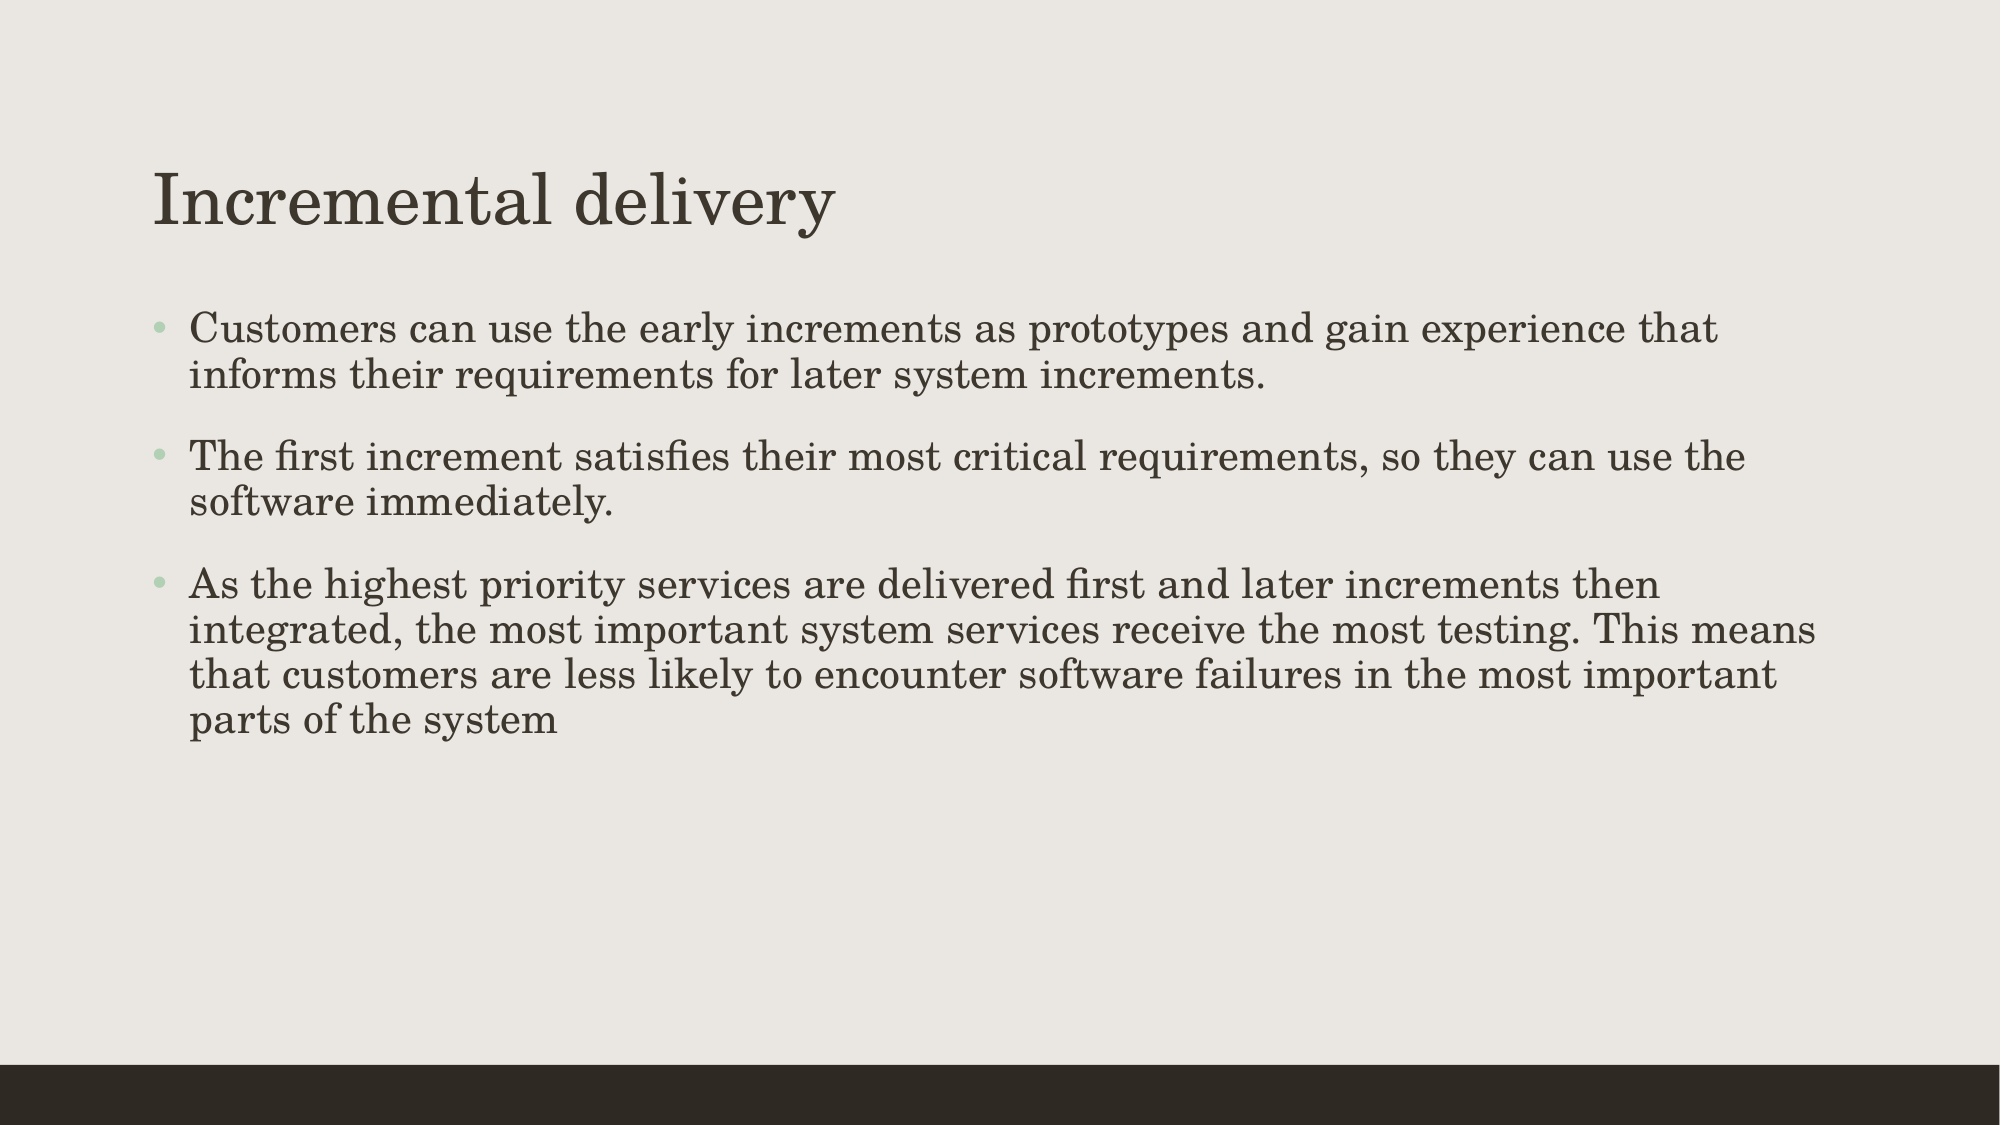

# Incremental delivery
Customers can use the early increments as prototypes and gain experience that informs their requirements for later system increments.
The first increment satisfies their most critical requirements, so they can use the software immediately.
As the highest priority services are delivered first and later increments then integrated, the most important system services receive the most testing. This means that customers are less likely to encounter software failures in the most important parts of the system